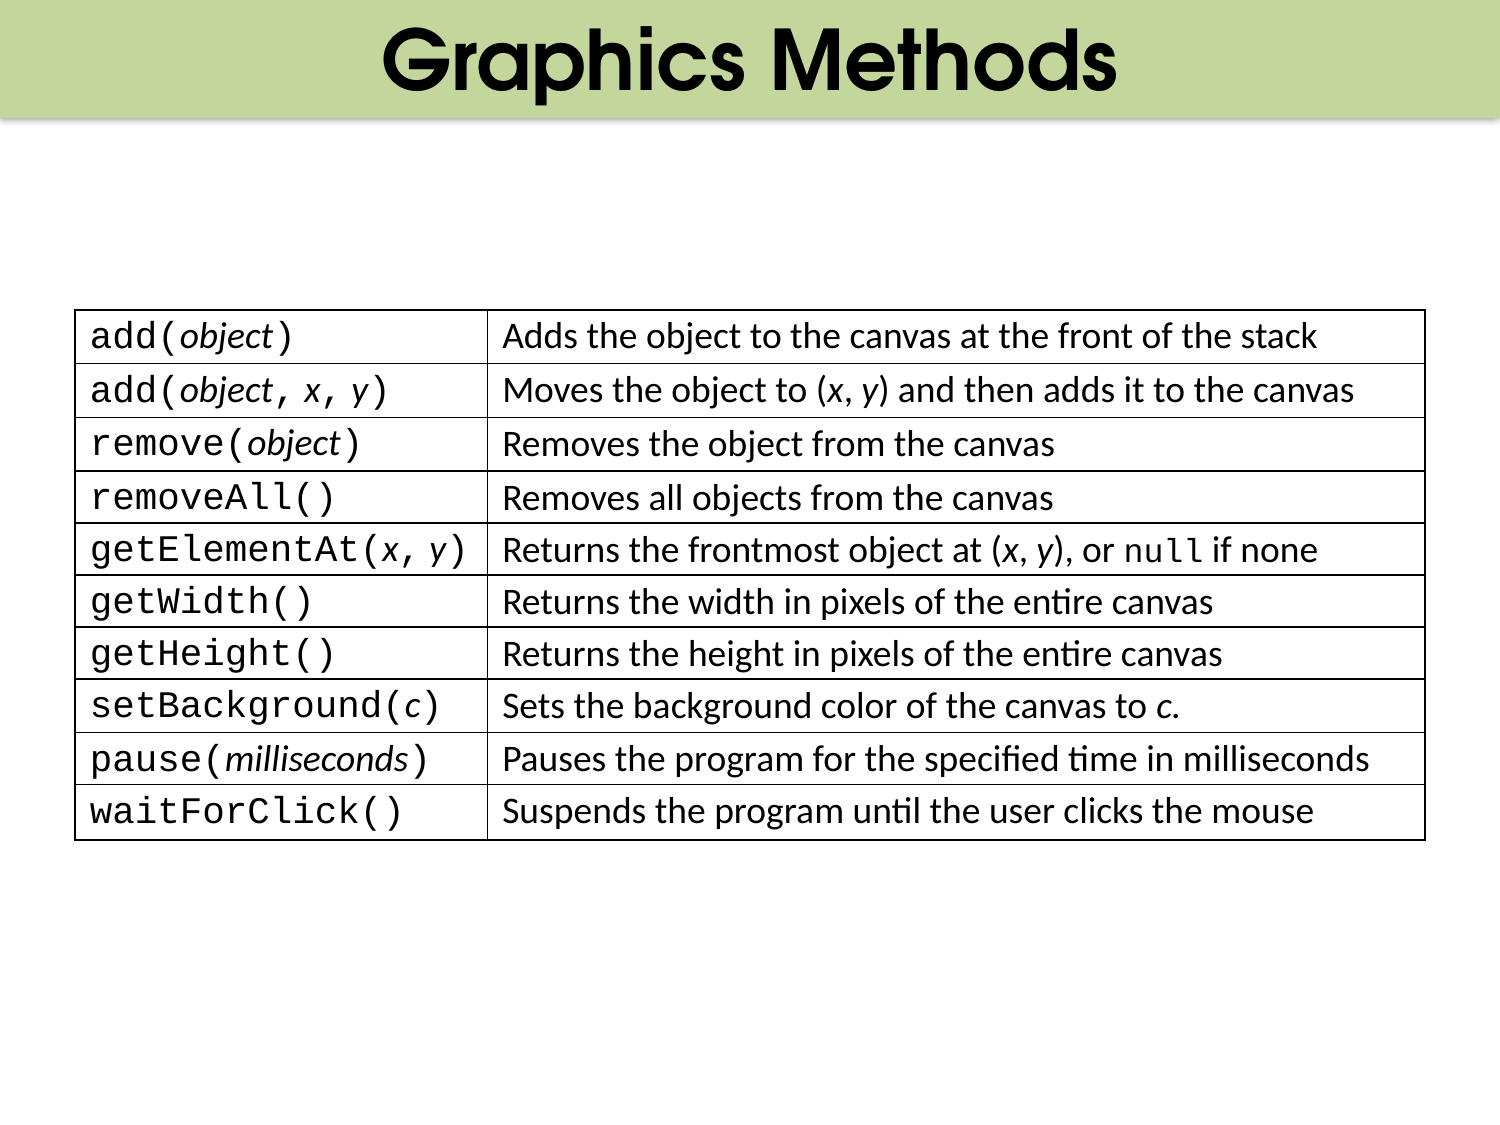

Graphics Methods
add(object)
Adds the object to the canvas at the front of the stack
add(object, x, y)
Moves the object to (x, y) and then adds it to the canvas
remove(object)
Removes the object from the canvas
removeAll()
Removes all objects from the canvas
getElementAt(x, y)
Returns the frontmost object at (x, y), or null if none
getWidth()
Returns the width in pixels of the entire canvas
getHeight()
Returns the height in pixels of the entire canvas
setBackground(c)
Sets the background color of the canvas to c.
pause(milliseconds)
Pauses the program for the specified time in milliseconds
waitForClick()
Suspends the program until the user clicks the mouse